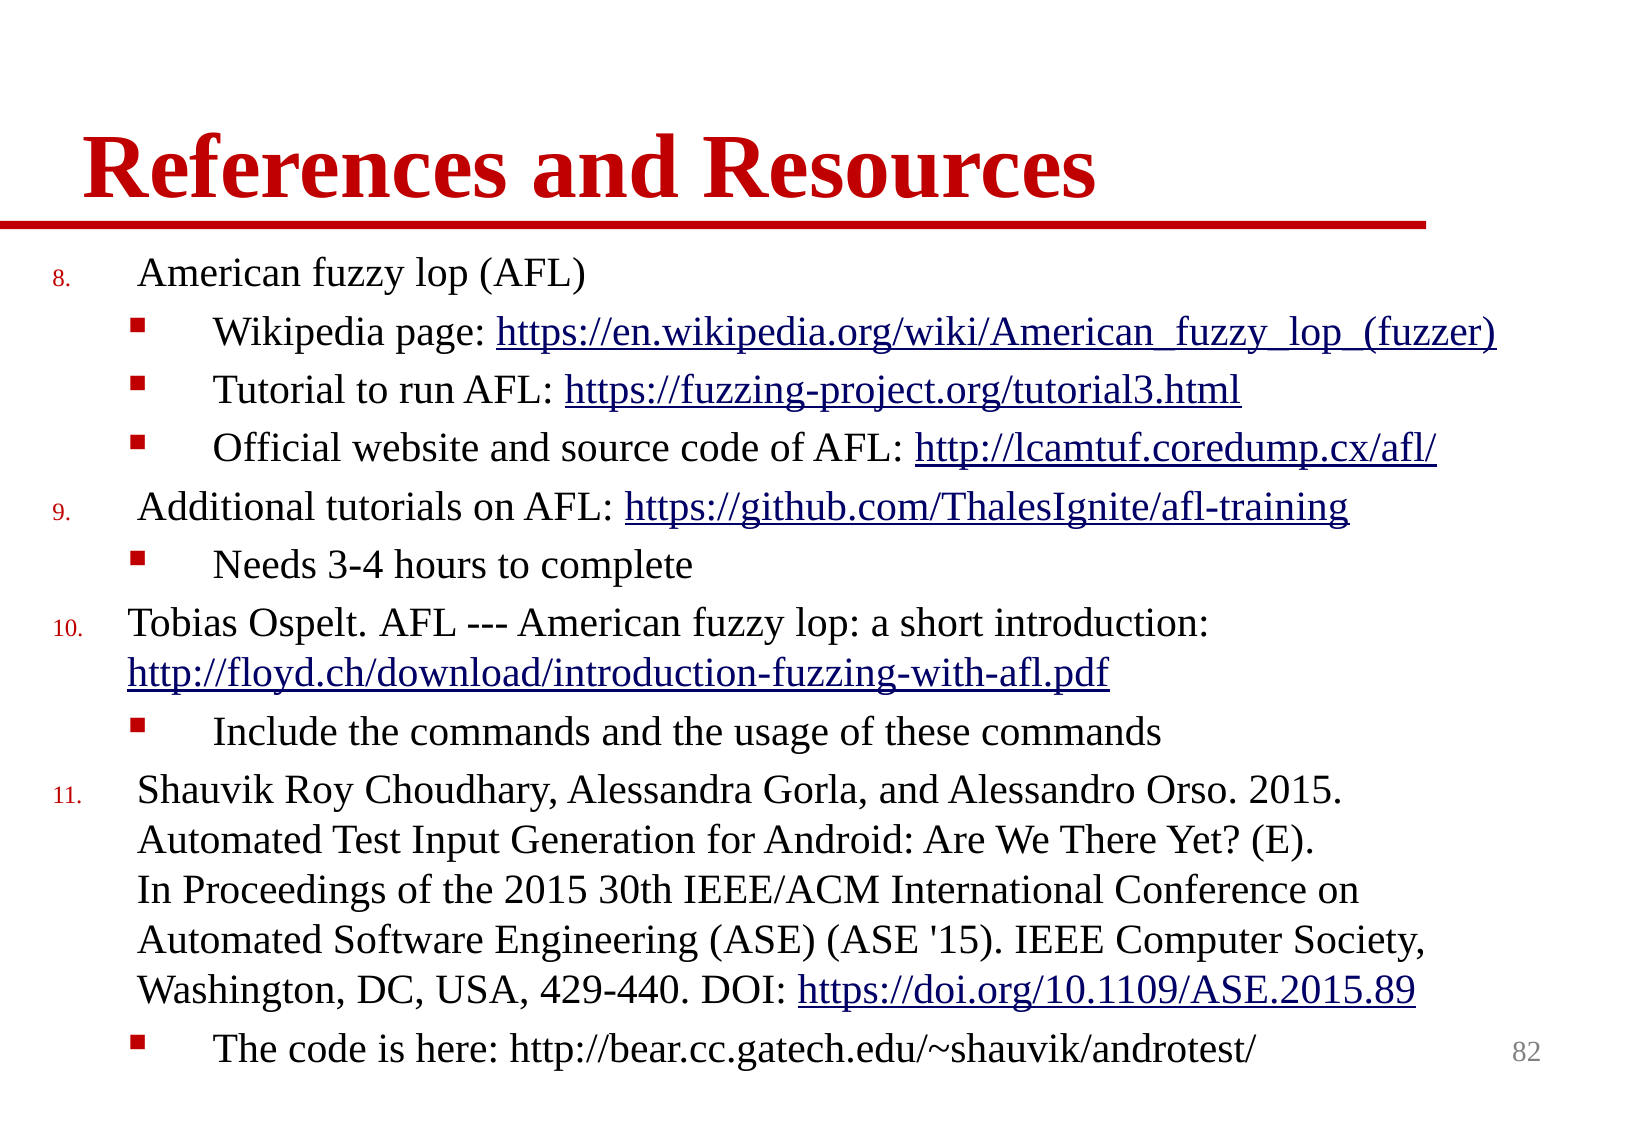

# References and Resources
American fuzzy lop (AFL)
Wikipedia page: https://en.wikipedia.org/wiki/American_fuzzy_lop_(fuzzer)
Tutorial to run AFL: https://fuzzing-project.org/tutorial3.html
Official website and source code of AFL: http://lcamtuf.coredump.cx/afl/
Additional tutorials on AFL: https://github.com/ThalesIgnite/afl-training
Needs 3-4 hours to complete
Tobias Ospelt. AFL --- American fuzzy lop: a short introduction: http://floyd.ch/download/introduction-fuzzing-with-afl.pdf
Include the commands and the usage of these commands
Shauvik Roy Choudhary, Alessandra Gorla, and Alessandro Orso. 2015. Automated Test Input Generation for Android: Are We There Yet? (E). In Proceedings of the 2015 30th IEEE/ACM International Conference on Automated Software Engineering (ASE) (ASE '15). IEEE Computer Society, Washington, DC, USA, 429-440. DOI: https://doi.org/10.1109/ASE.2015.89
The code is here: http://bear.cc.gatech.edu/~shauvik/androtest/
82